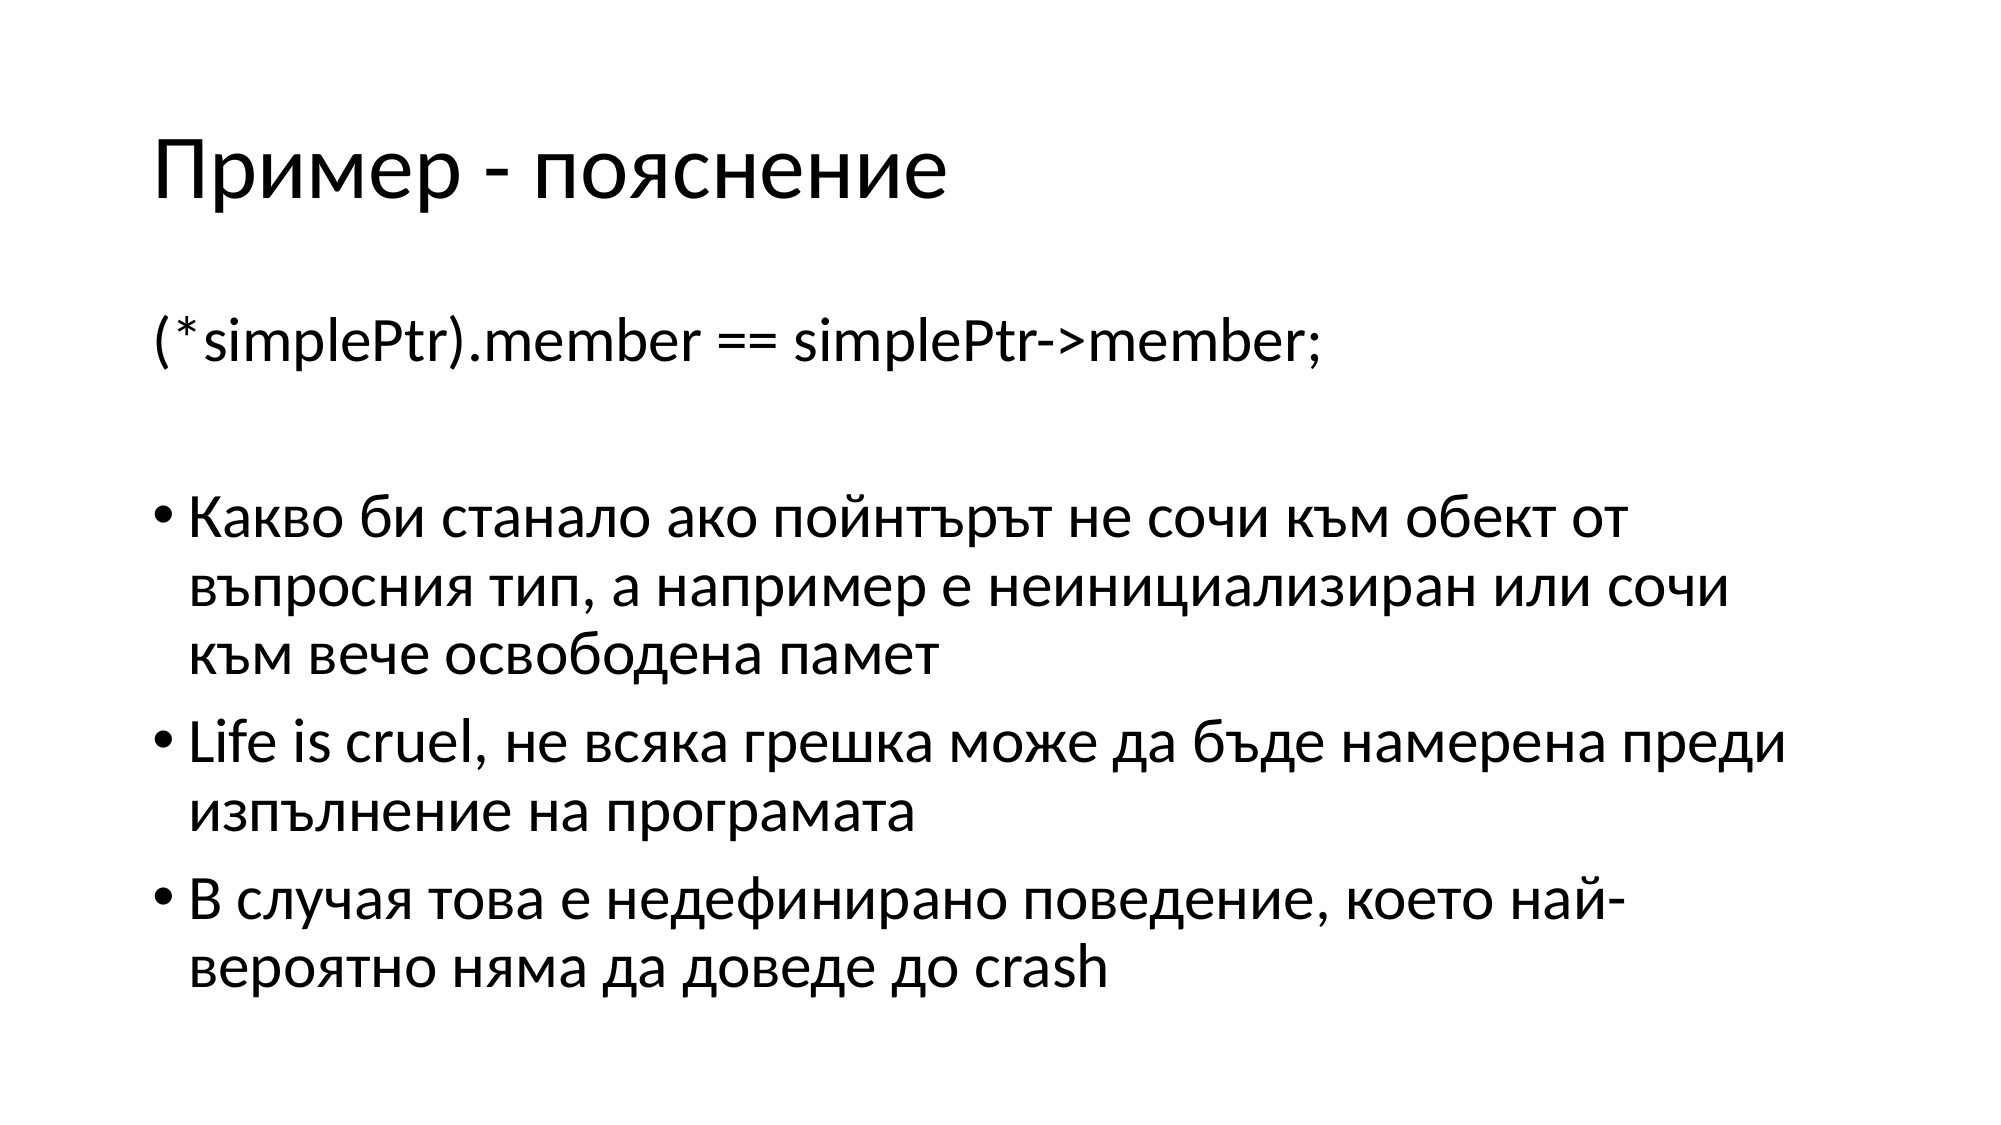

# Пример - пояснение
(*simplePtr).member == simplePtr->member;

Какво би станало ако пойнтърът не сочи към обект от въпросния тип, а например е неинициализиран или сочи към вече освободена памет
Life is cruel, не всяка грешка може да бъде намерена преди изпълнение на програмата
В случая това е недефинирано поведение, което най-вероятно няма да доведе до crash